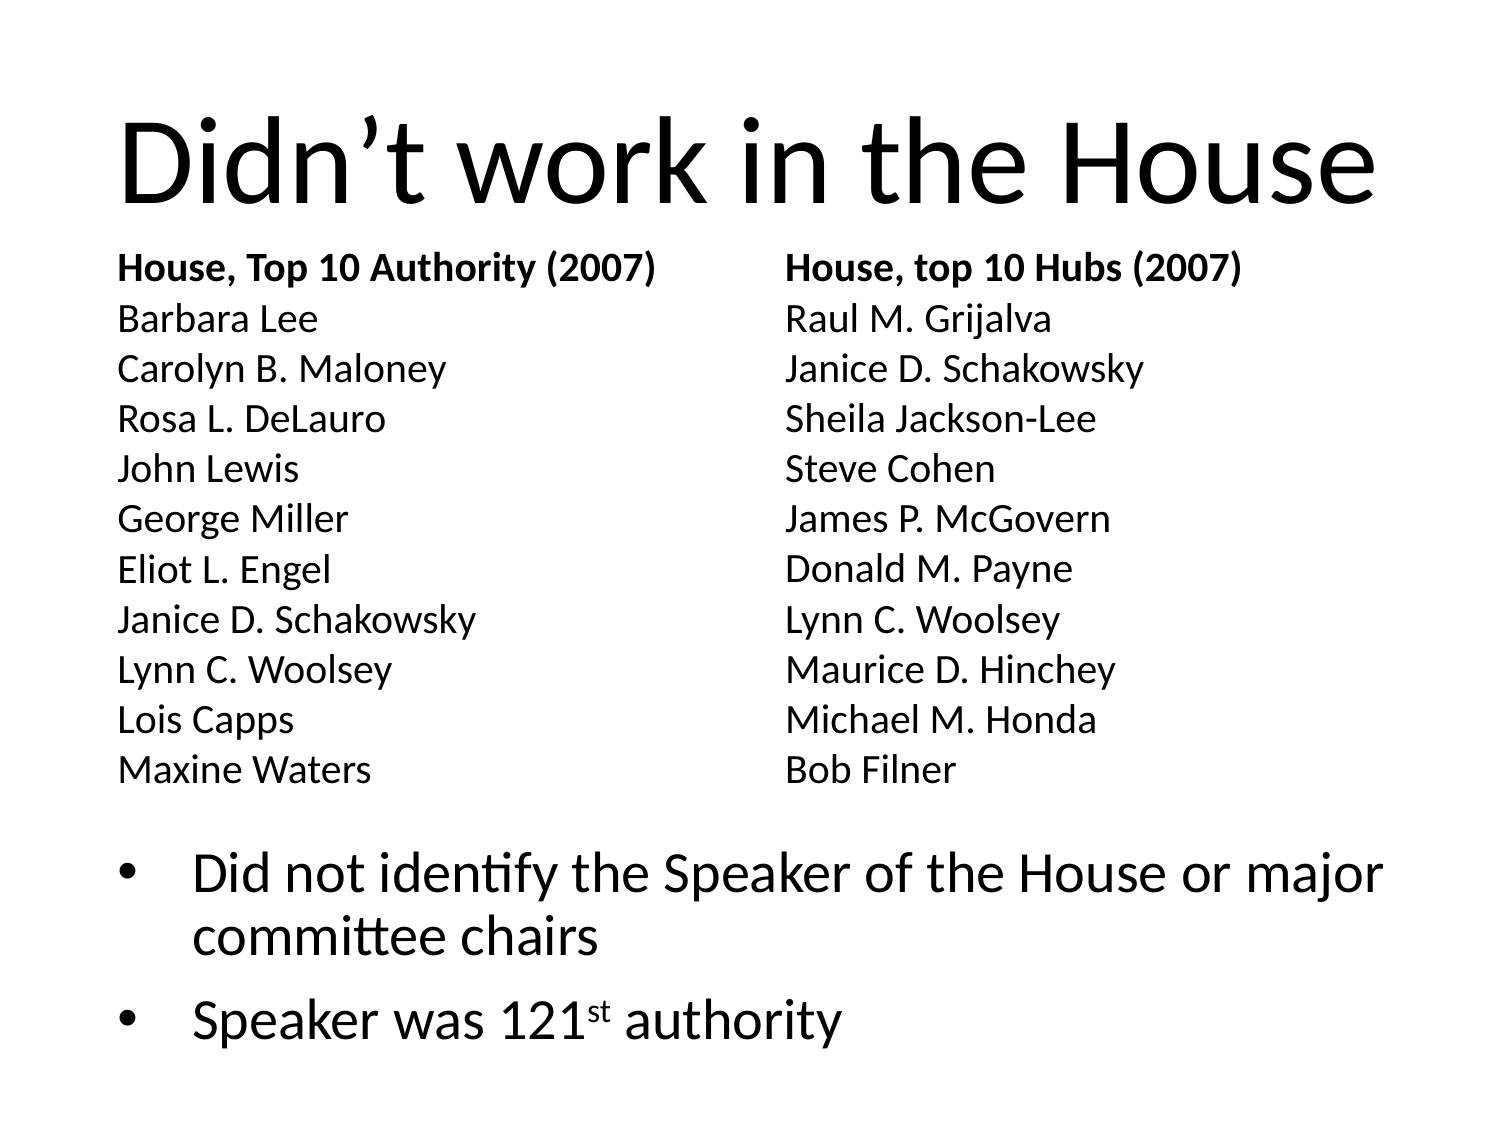

# Didn’t work in the House
House, Top 10 Authority (2007)
Barbara Lee
Carolyn B. Maloney
Rosa L. DeLauro
John Lewis
George Miller
Eliot L. Engel
Janice D. Schakowsky
Lynn C. Woolsey
Lois Capps
Maxine Waters
House, top 10 Hubs (2007)
Raul M. Grijalva
Janice D. Schakowsky
Sheila Jackson-Lee
Steve Cohen
James P. McGovern
Donald M. Payne
Lynn C. Woolsey
Maurice D. Hinchey
Michael M. Honda
Bob Filner
Did not identify the Speaker of the House or major committee chairs
Speaker was 121st authority